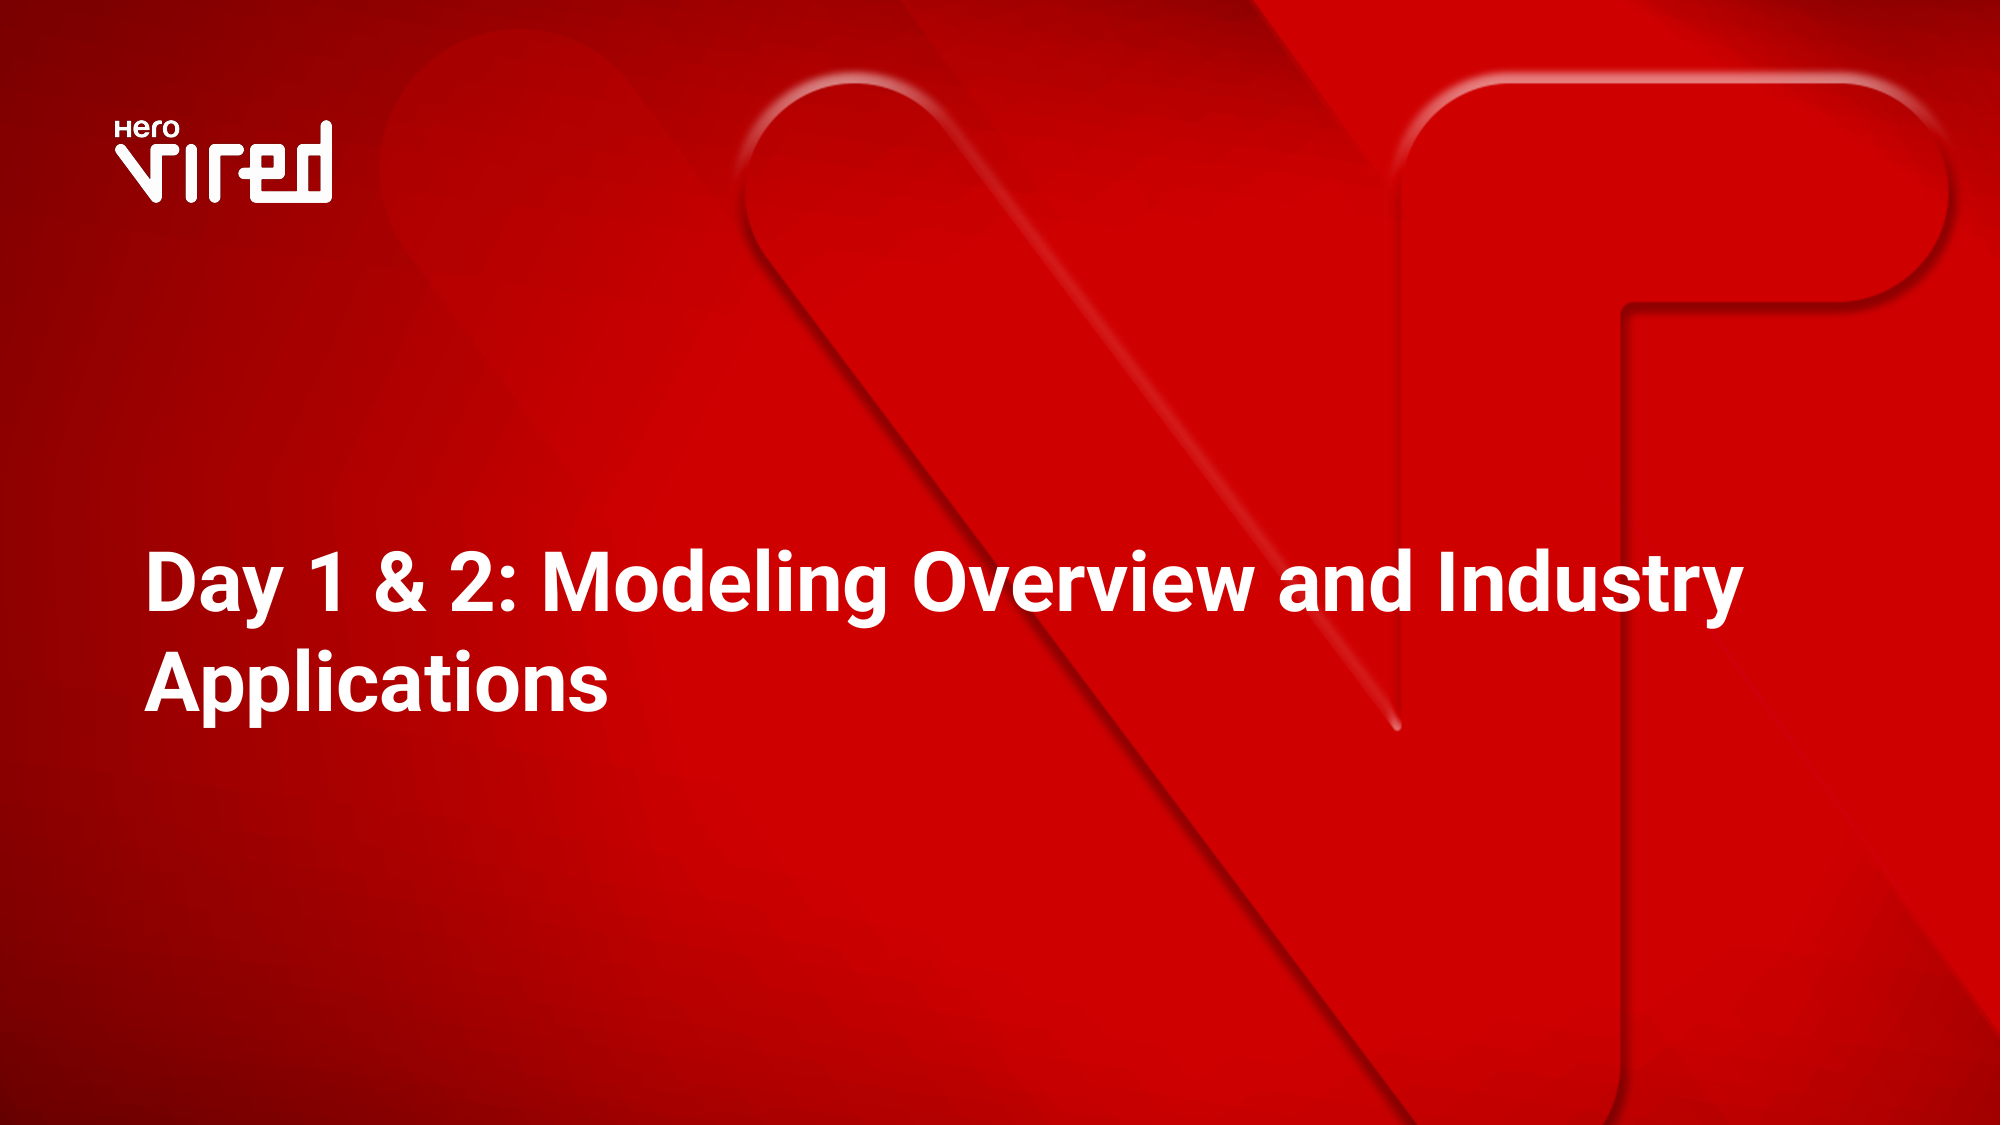

Day 1 & 2: Modeling Overview and Industry Applications